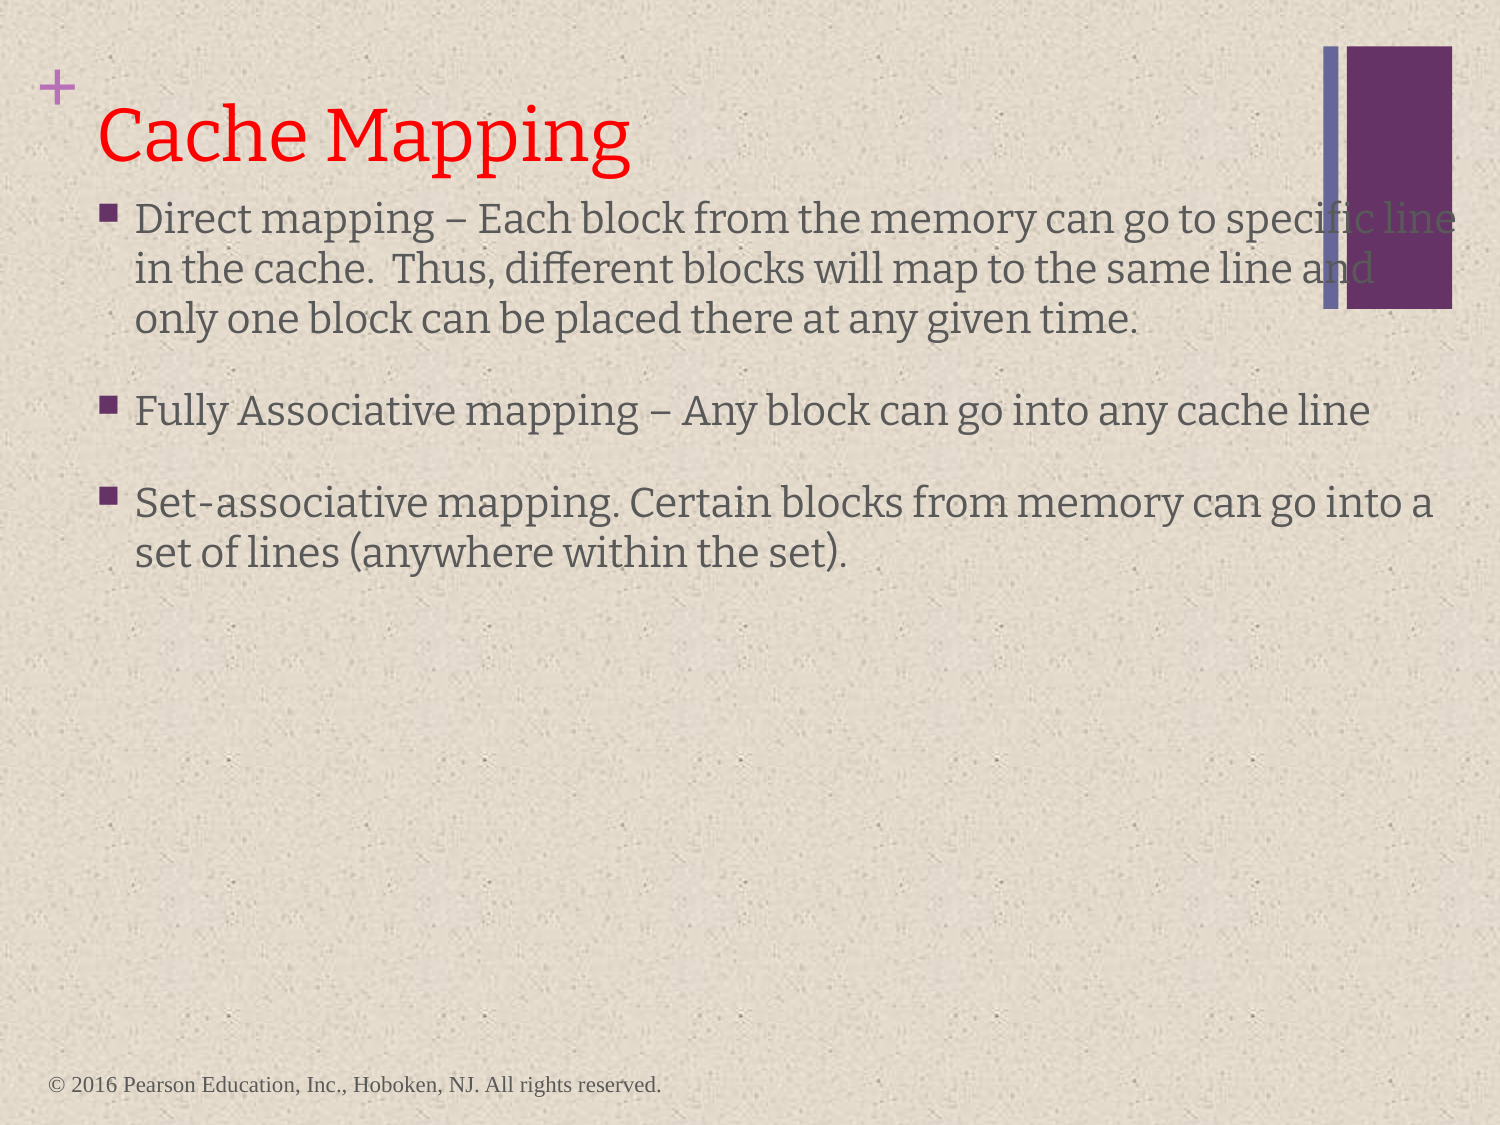

# Cache Mapping
Direct mapping – Each block from the memory can go to specific line in the cache.  Thus, different blocks will map to the same line and only one block can be placed there at any given time.
Fully Associative mapping – Any block can go into any cache line
Set-associative mapping. Certain blocks from memory can go into a set of lines (anywhere within the set).
© 2016 Pearson Education, Inc., Hoboken, NJ. All rights reserved.